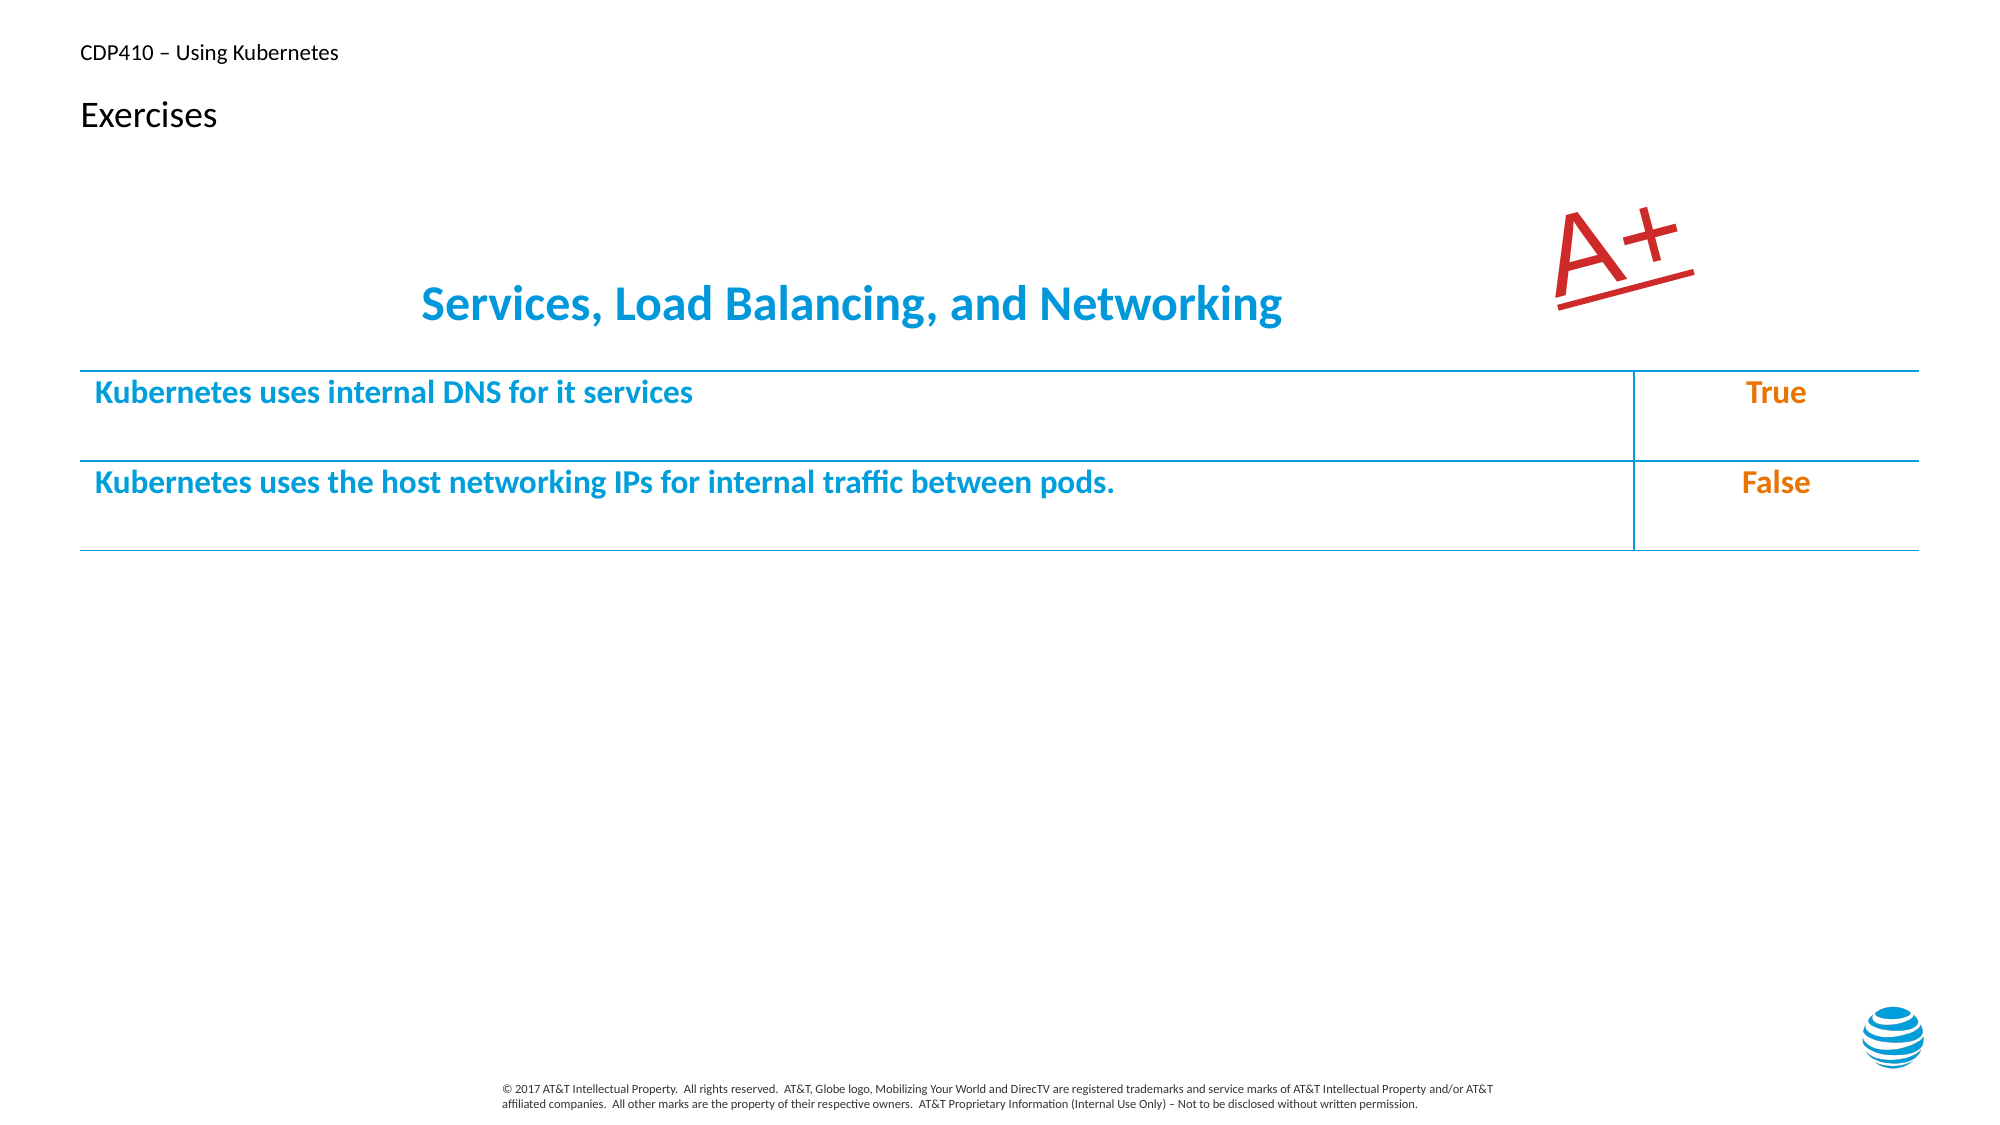

# Exercises
A+
Services, Load Balancing, and Networking
| Kubernetes uses internal DNS for it services | True |
| --- | --- |
| Kubernetes uses the host networking IPs for internal traffic between pods. | False |